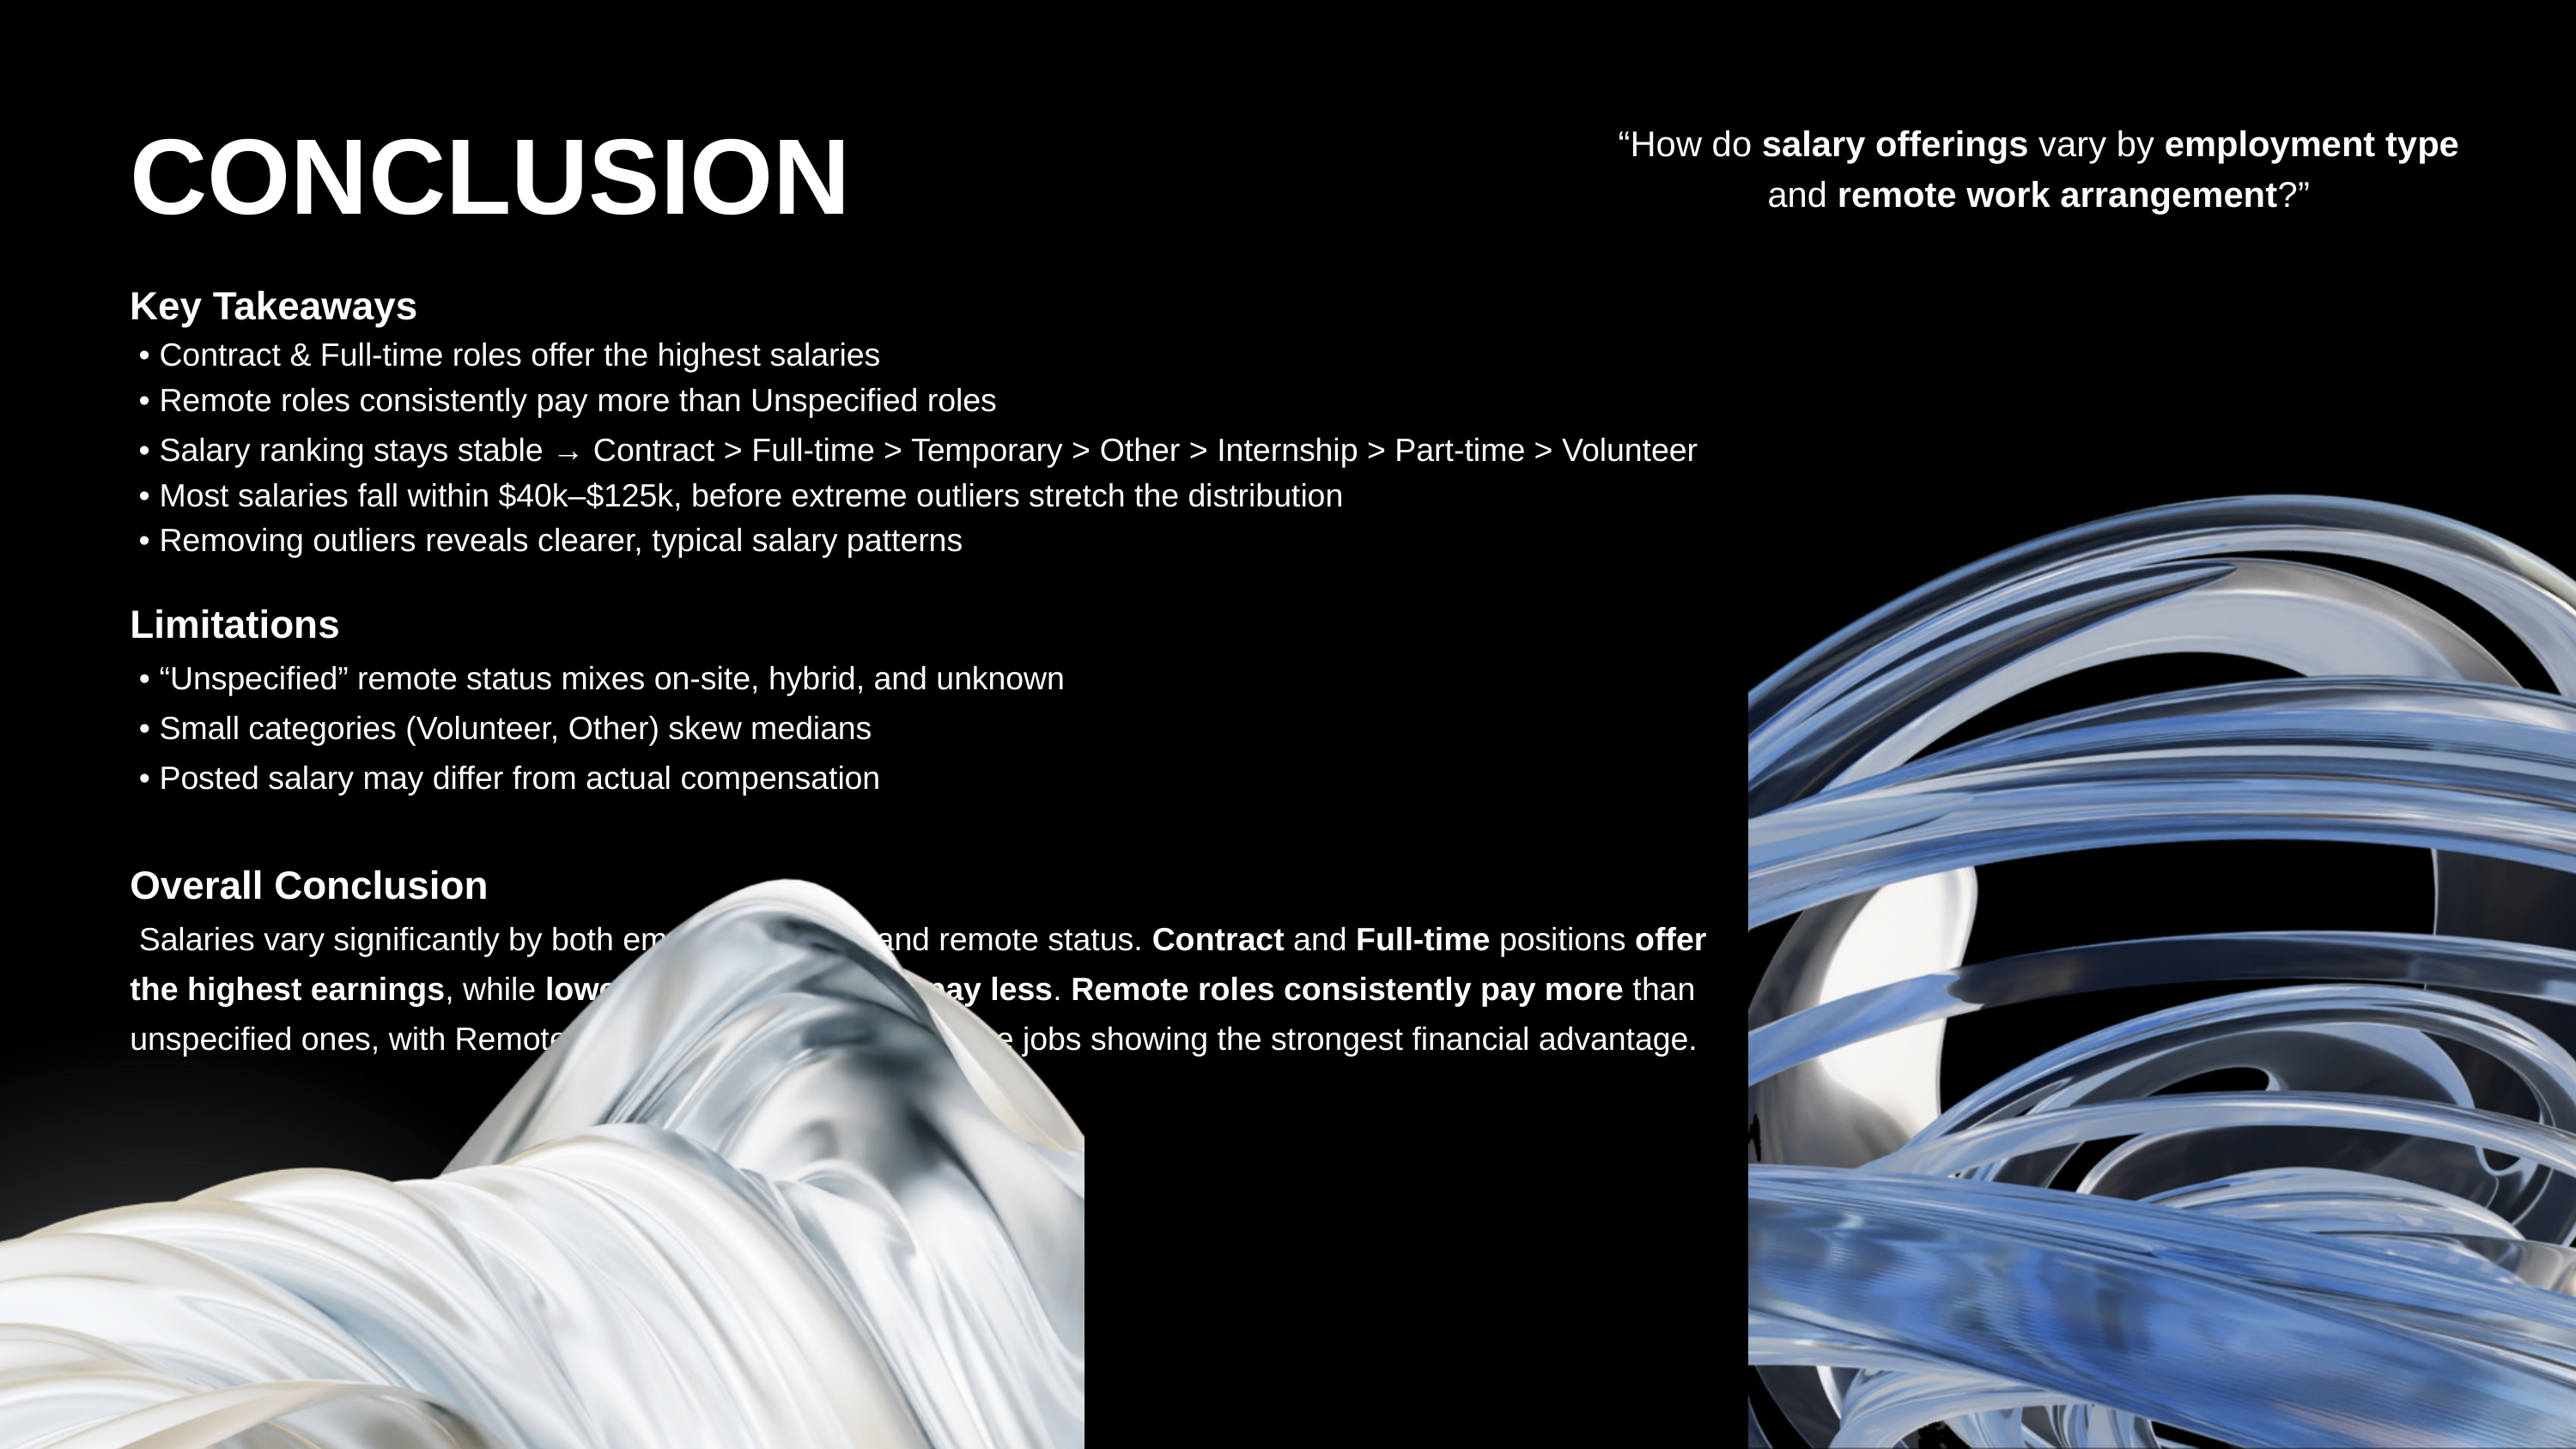

CONCLUSION
“How do salary offerings vary by employment type and remote work arrangement?”
Key Takeaways
 • Contract & Full-time roles offer the highest salaries
 • Remote roles consistently pay more than Unspecified roles
 • Salary ranking stays stable → Contract > Full-time > Temporary > Other > Internship > Part-time > Volunteer
 • Most salaries fall within $40k–$125k, before extreme outliers stretch the distribution
 • Removing outliers reveals clearer, typical salary patterns

Limitations
 • “Unspecified” remote status mixes on-site, hybrid, and unknown
 • Small categories (Volunteer, Other) skew medians
 • Posted salary may differ from actual compensation

Overall Conclusion
 Salaries vary significantly by both employment type and remote status. Contract and Full-time positions offer the highest earnings, while lower-commitment roles pay less. Remote roles consistently pay more than unspecified ones, with Remote Contract and Remote Full-time jobs showing the strongest financial advantage.